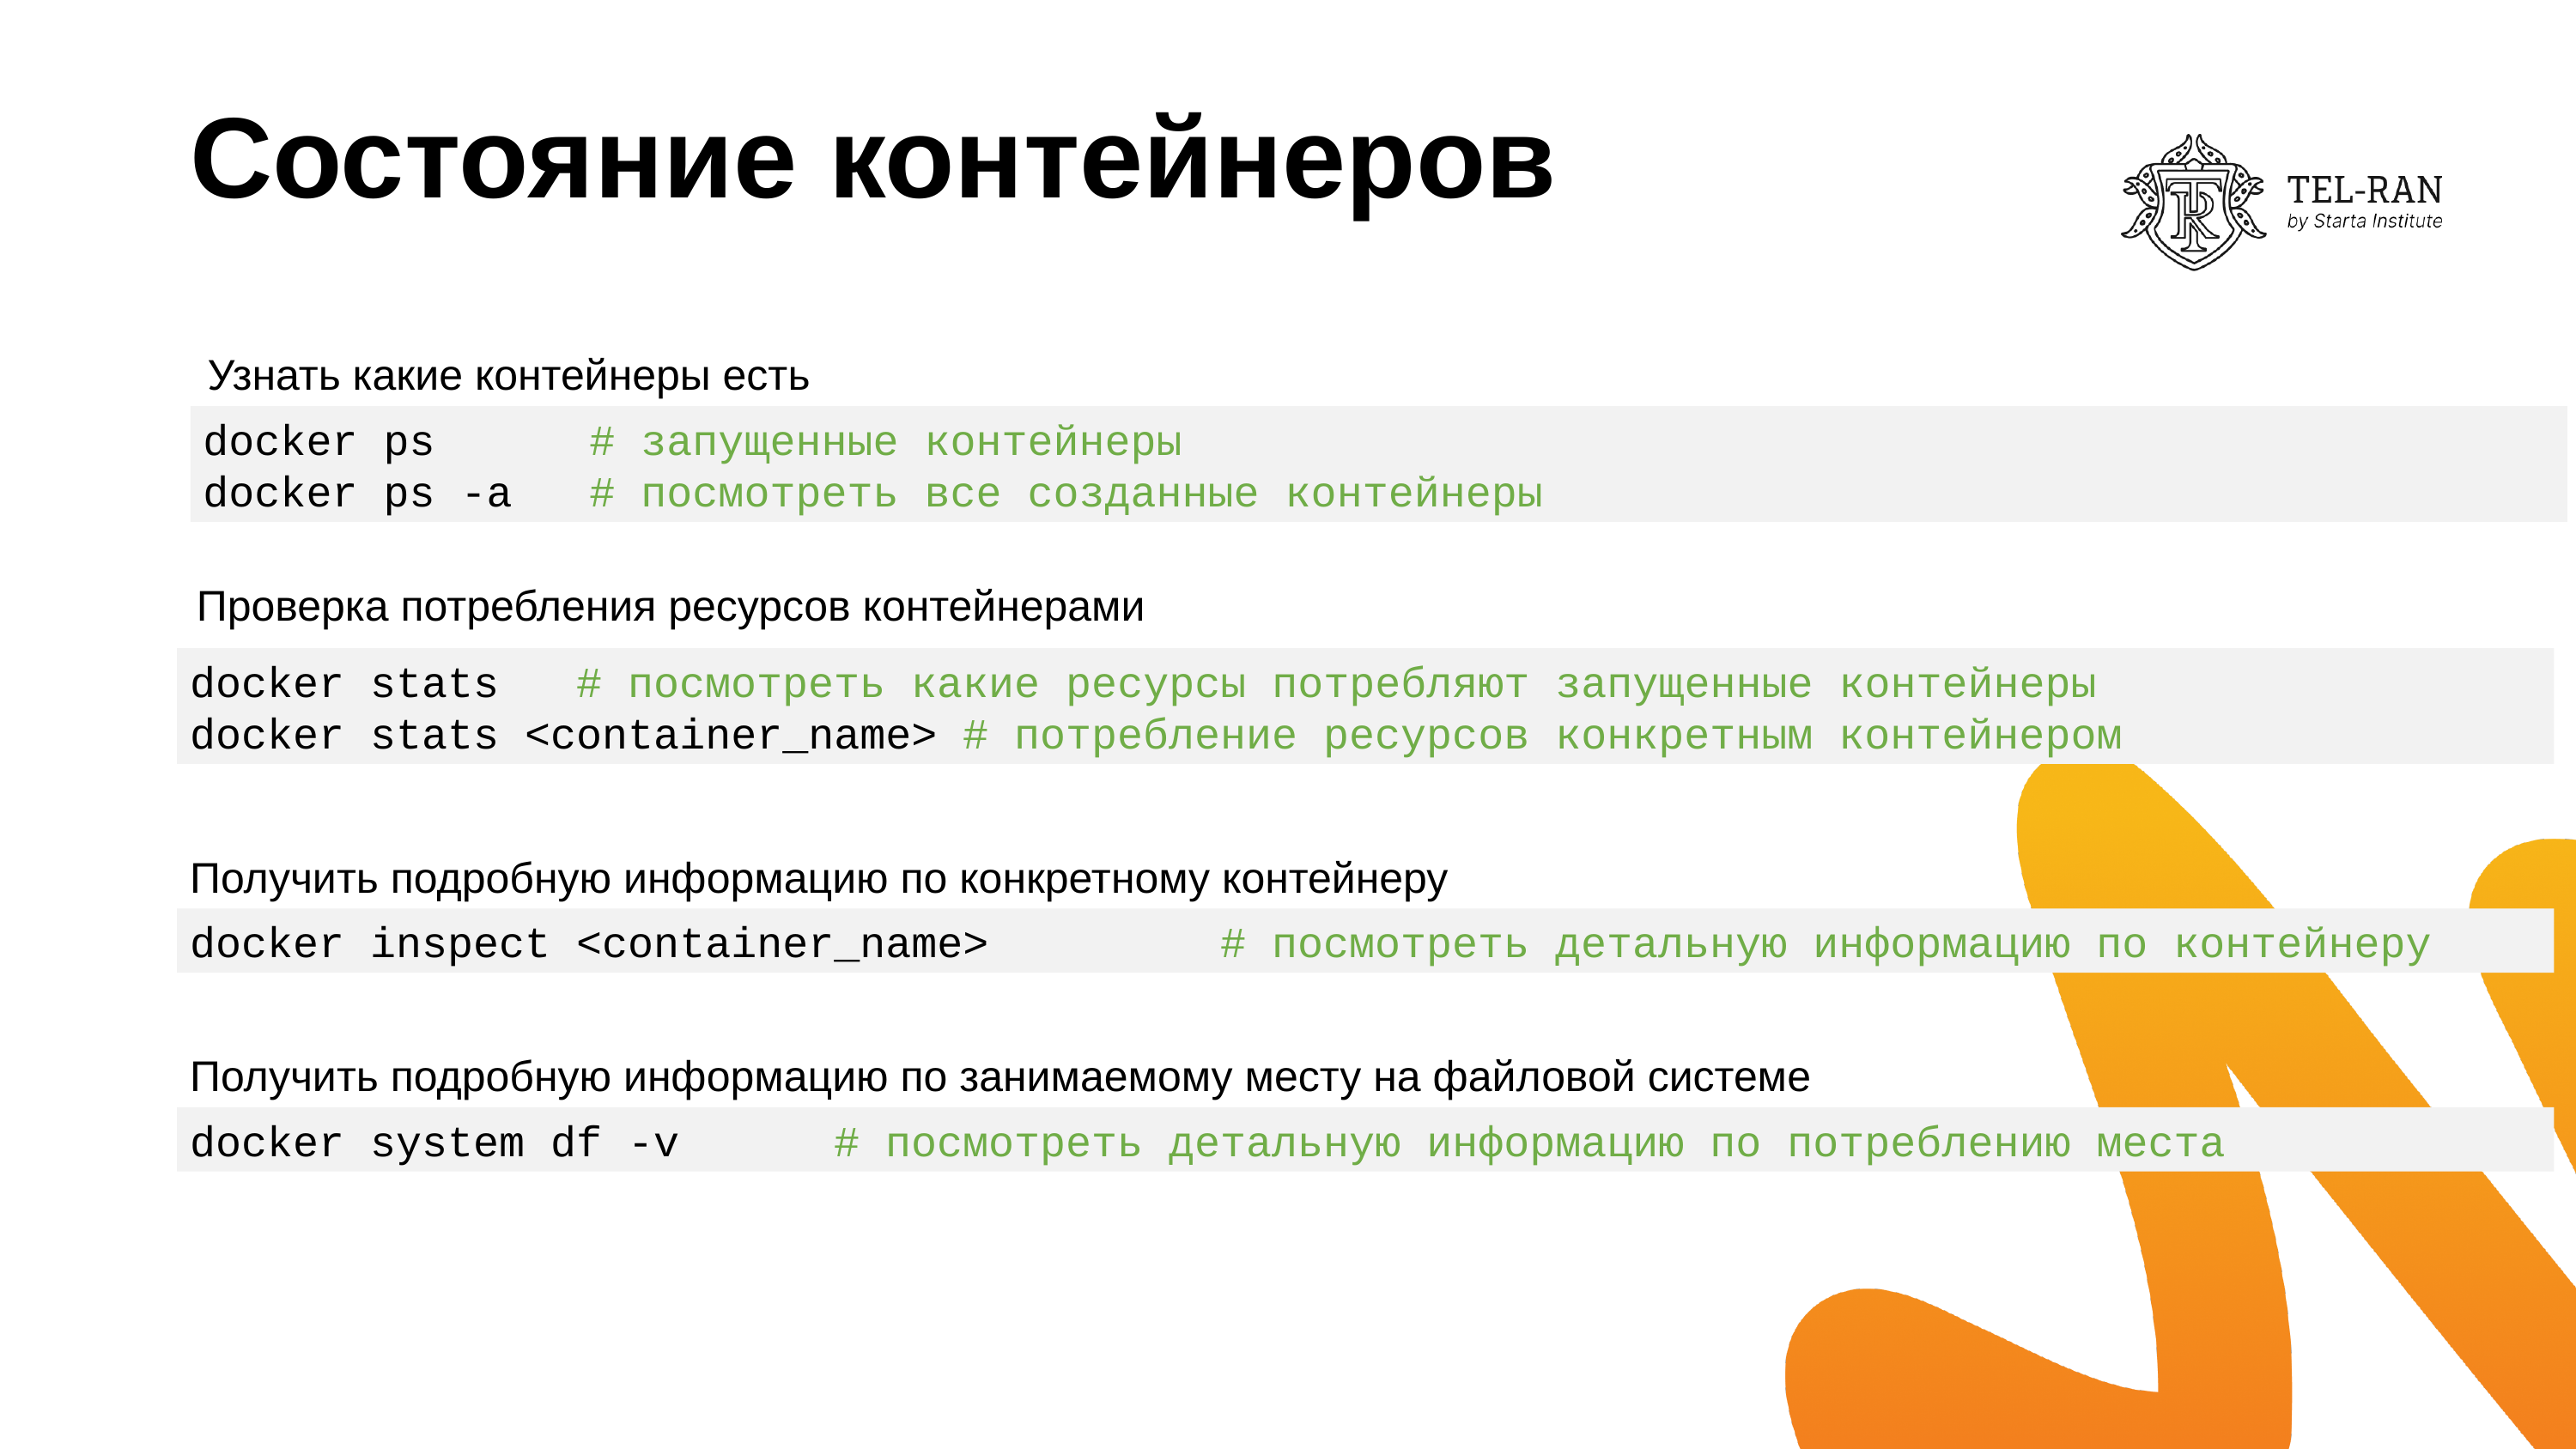

# Состояние контейнеров
Узнать какие контейнеры есть
docker ps		# запущенные контейнеры
docker ps -a	# посмотреть все созданные контейнеры
Проверка потребления ресурсов контейнерами
docker stats	# посмотреть какие ресурсы потребляют запущенные контейнеры
docker stats <container_name>	# потребление ресурсов конкретным контейнером
Получить подробную информацию по конкретному контейнеру
docker inspect <container_name>		# посмотреть детальную информацию по контейнеру
Получить подробную информацию по занимаемому месту на файловой системе
docker system df -v		# посмотреть детальную информацию по потреблению места